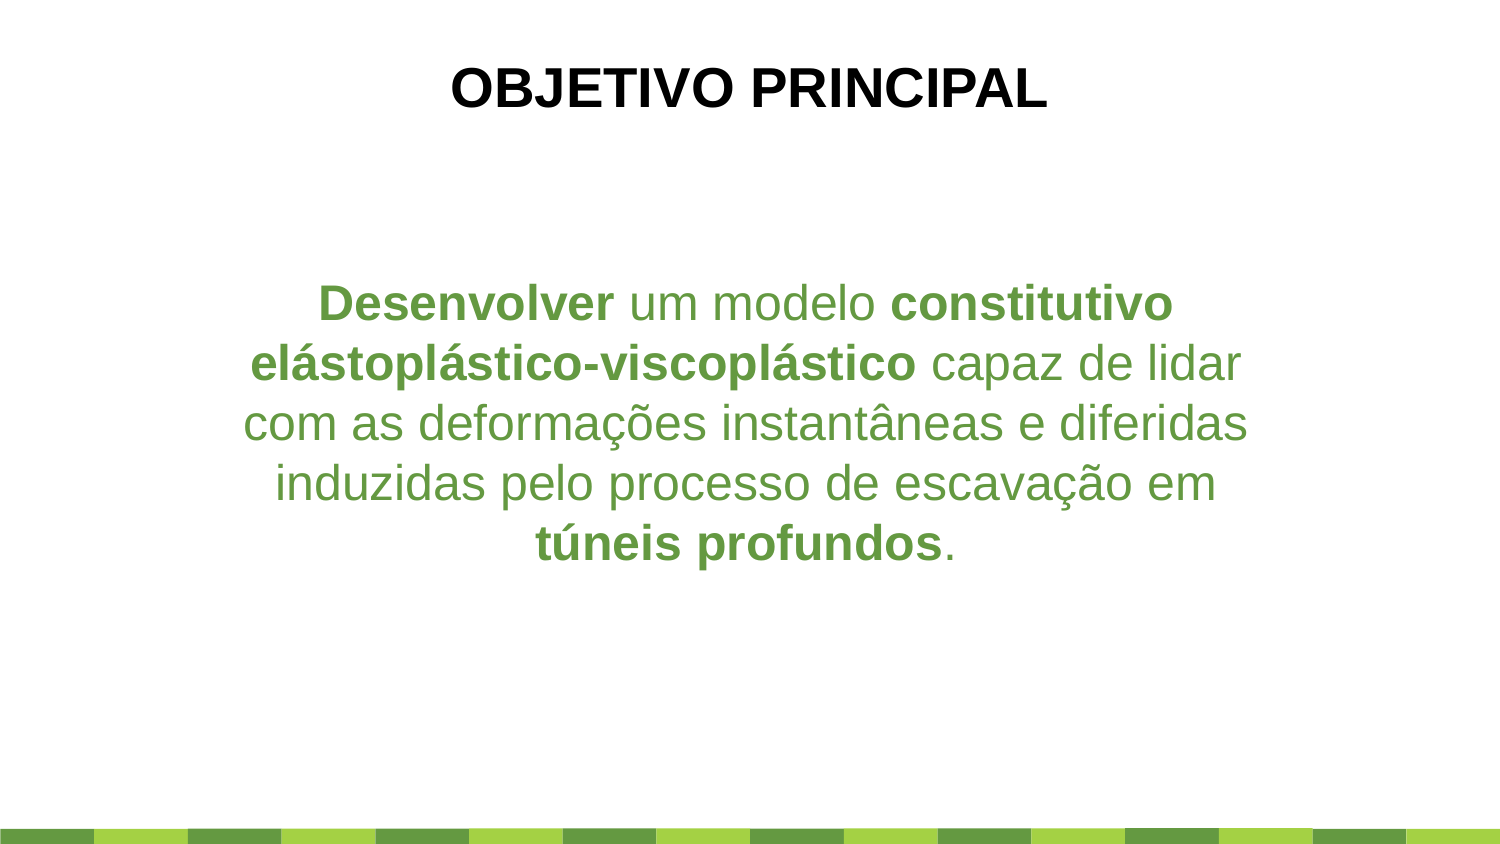

OBJETIVO PRINCIPAL
Desenvolver um modelo constitutivo elástoplástico-viscoplástico capaz de lidar com as deformações instantâneas e diferidas induzidas pelo processo de escavação em túneis profundos.